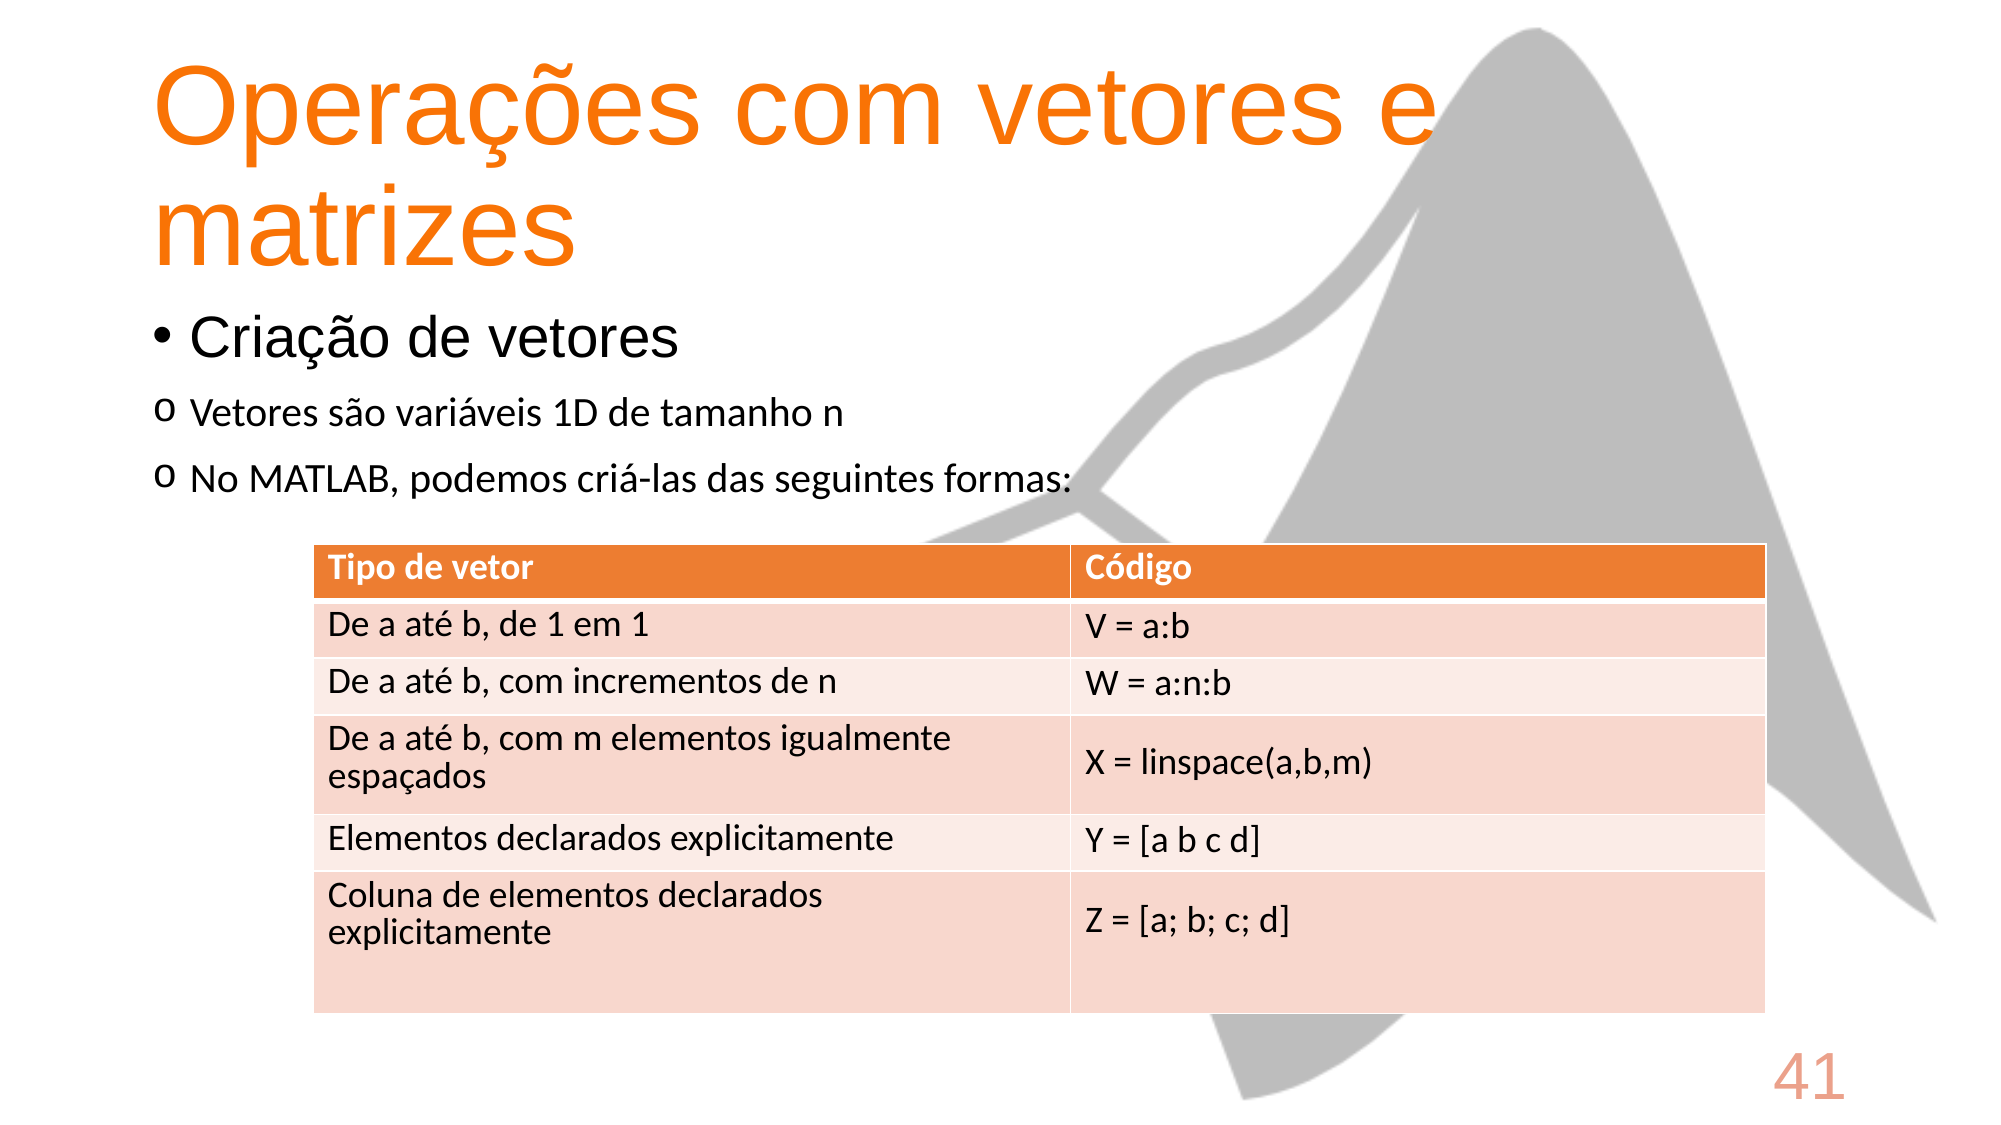

# Operações com vetores e matrizes
Criação de vetores
Vetores são variáveis 1D de tamanho n
No MATLAB, podemos criá-las das seguintes formas:

| Tipo de vetor | Código |
| --- | --- |
| De a até b, de 1 em 1 | V = a:b |
| De a até b, com incrementos de n | W = a:n:b |
| De a até b, com m elementos igualmente espaçados | X = linspace(a,b,m) |
| Elementos declarados explicitamente | Y = [a b c d] |
| Coluna de elementos declarados explicitamente | Z = [a; b; c; d] |
41